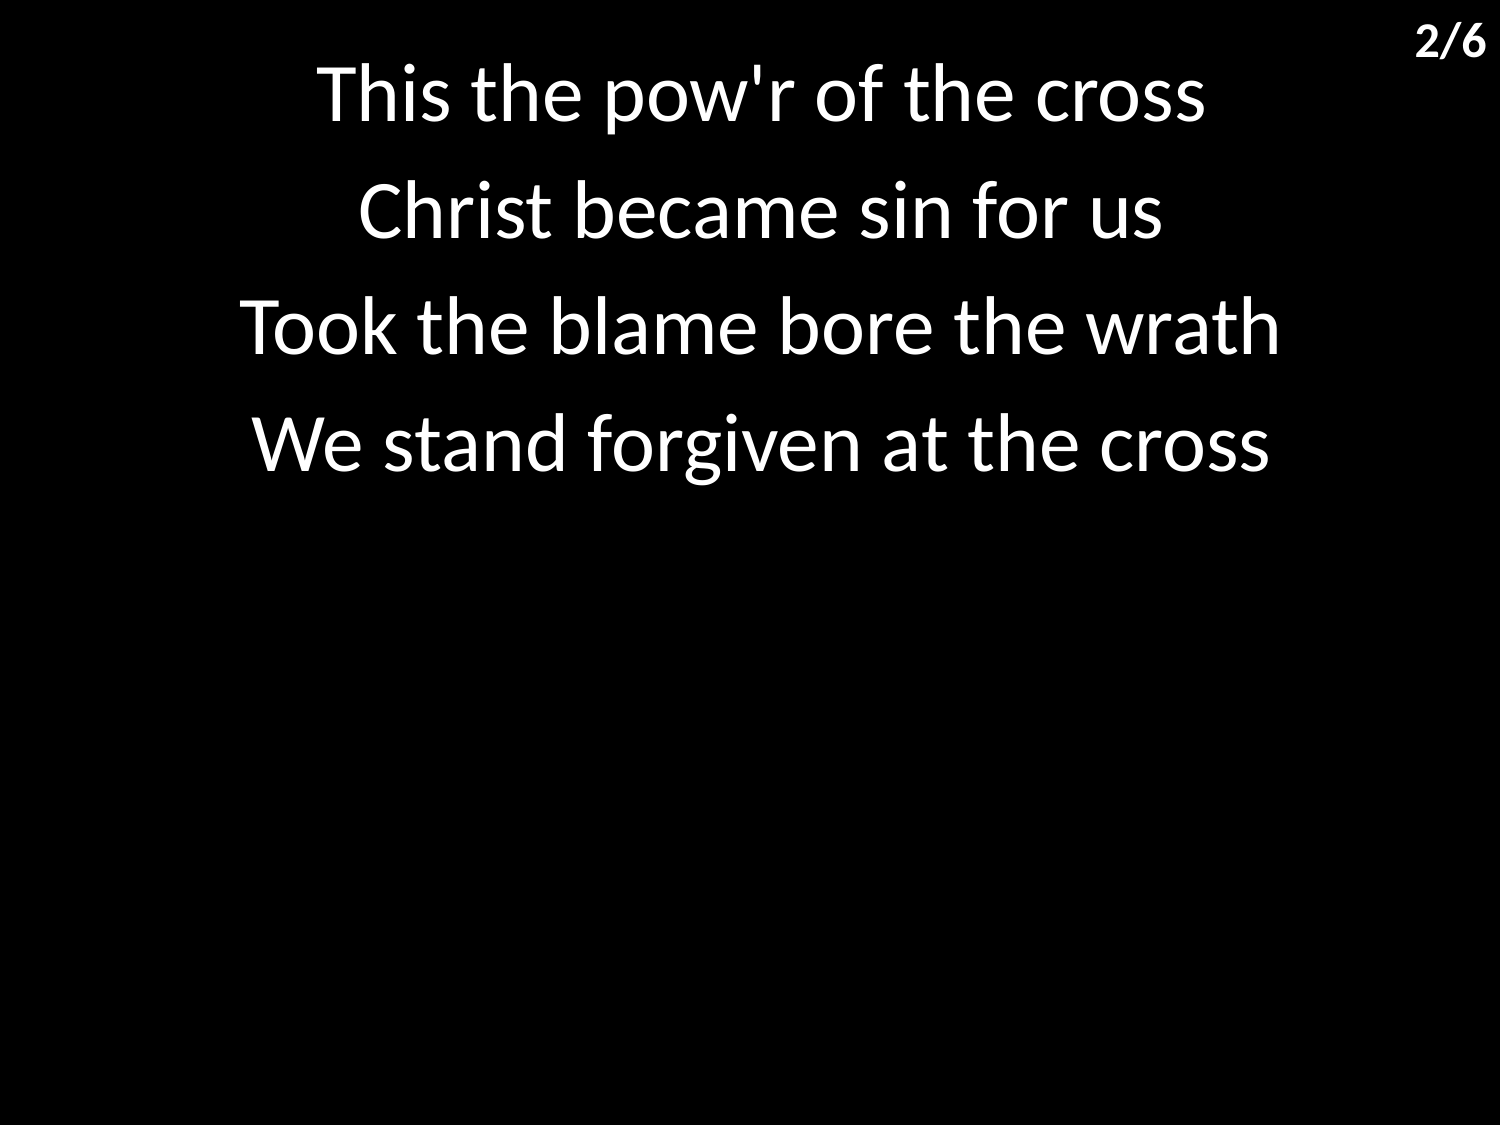

2/6
This the pow'r of the cross
Christ became sin for us
Took the blame bore the wrath
We stand forgiven at the cross